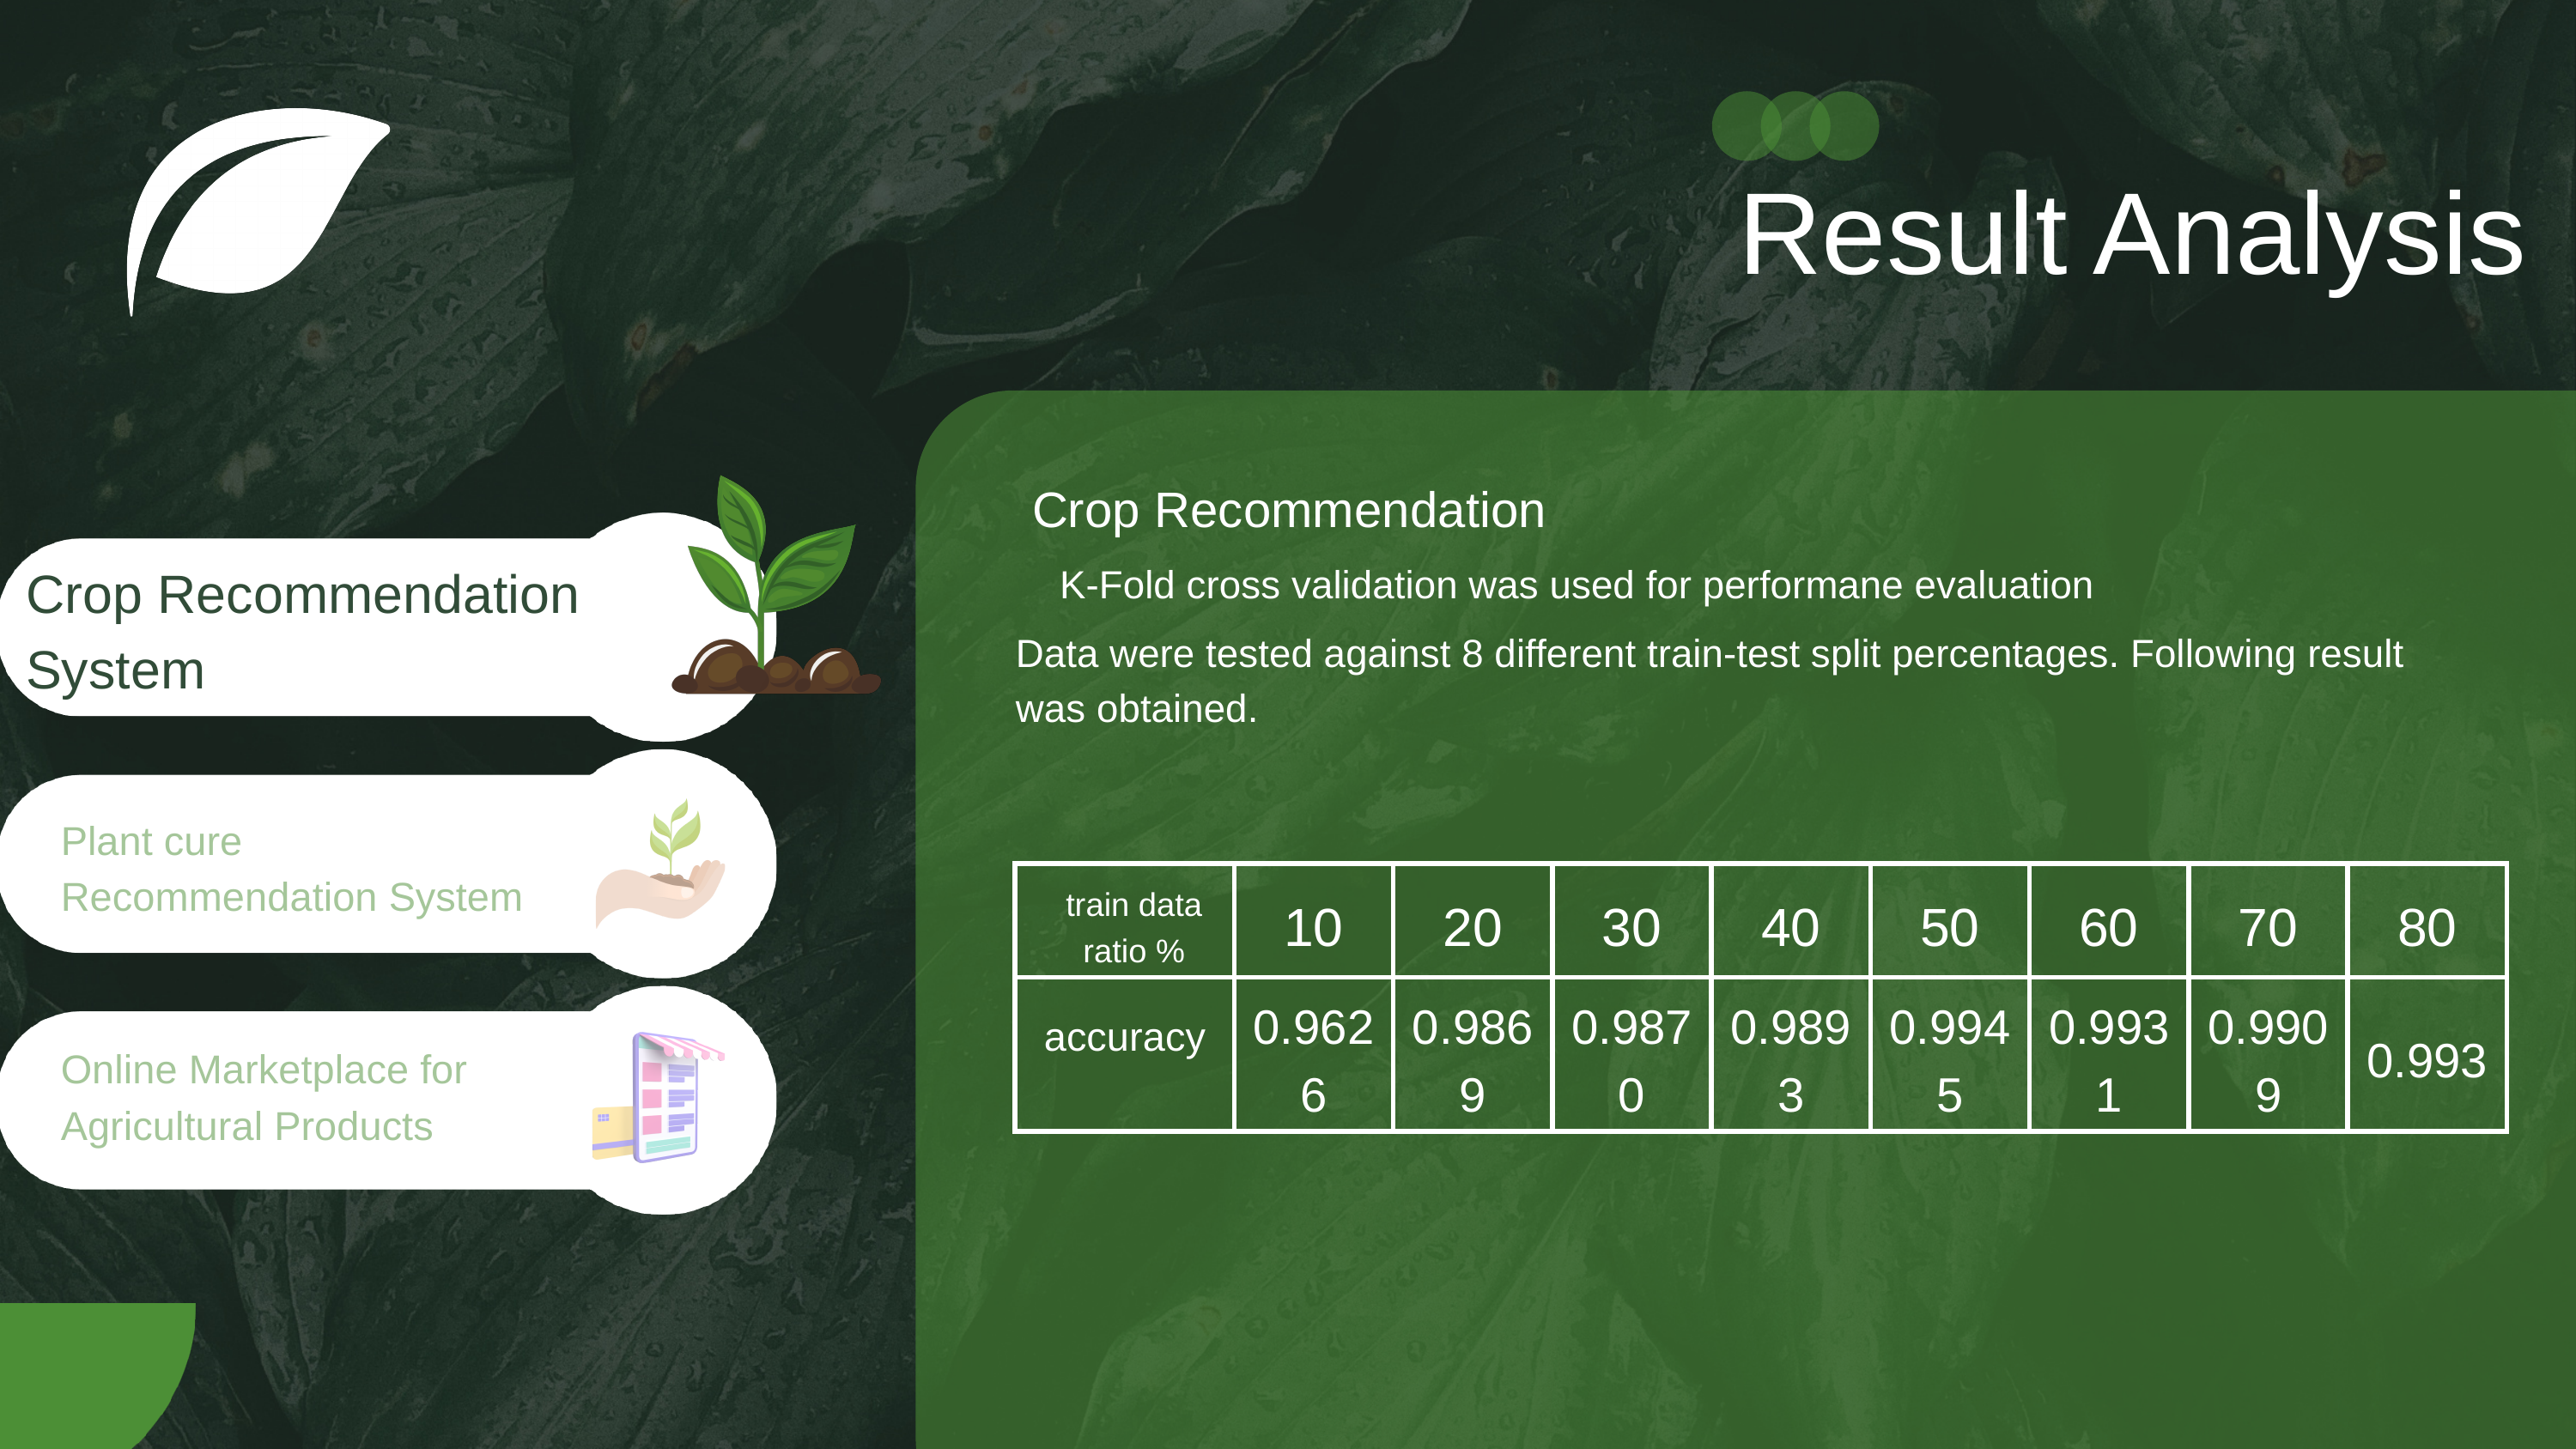

Result Analysis

Crop Recommendation

Crop Recommendation System
K-Fold cross validation was used for performane evaluation
Data were tested against 8 different train-test split percentages. Following result was obtained.

Plant cure Recommendation System
|  | 10 | 20 | 30 | 40 | 50 | 60 | 70 | 80 |
| --- | --- | --- | --- | --- | --- | --- | --- | --- |
|  | 0.9626 | 0.9869 | 0.9870 | 0.9893 | 0.9945 | 0.9931 | 0.9909 | 0.993 |
train data ratio %
accuracy

Online Marketplace for Agricultural Products